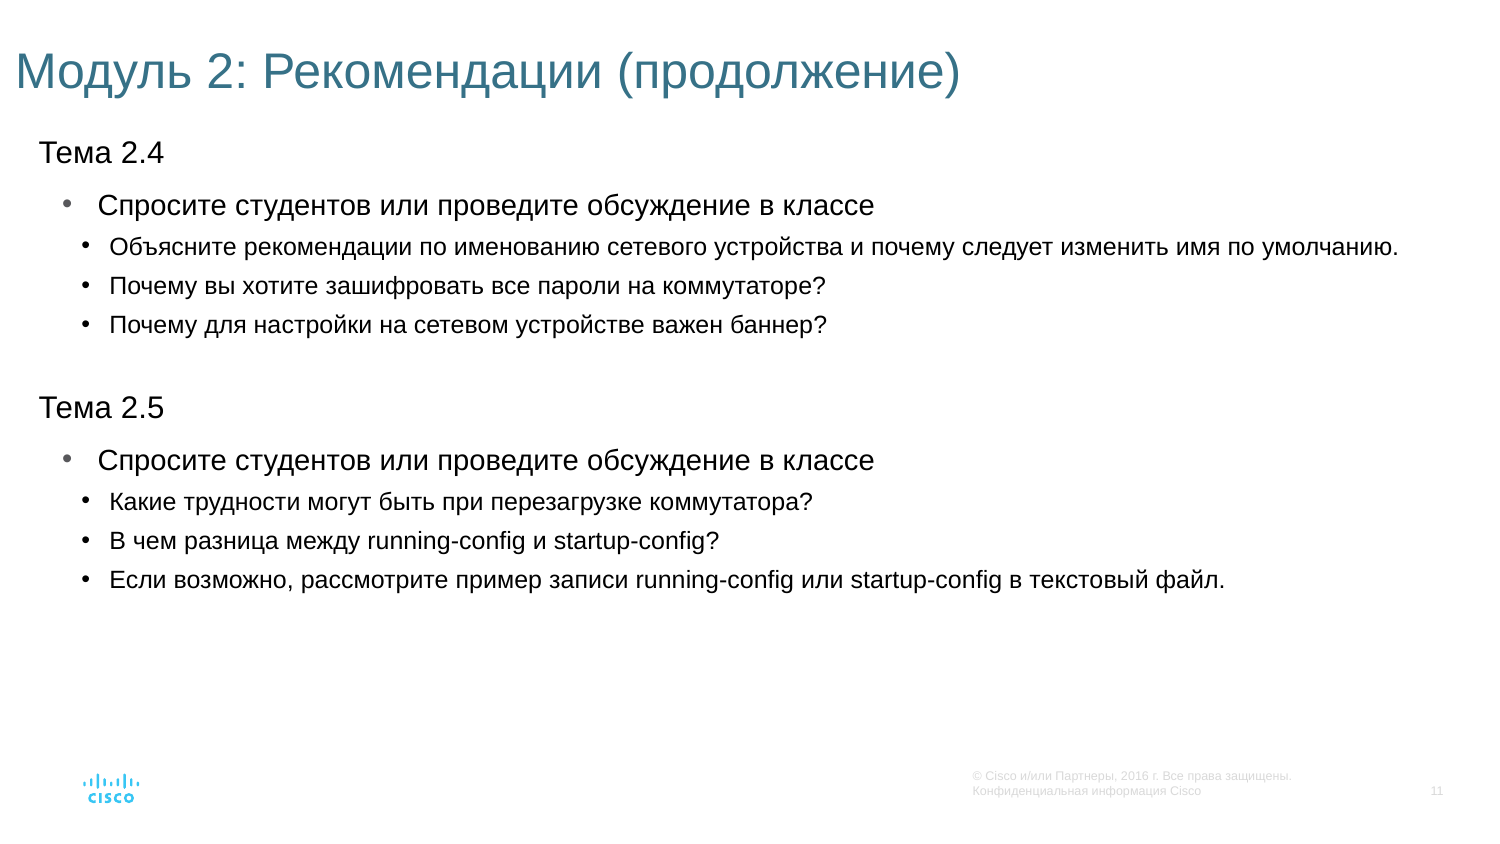

# Модуль 2: Рекомендации (продолжение)
Тема 2.4
Спросите студентов или проведите обсуждение в классе
Объясните рекомендации по именованию сетевого устройства и почему следует изменить имя по умолчанию.
Почему вы хотите зашифровать все пароли на коммутаторе?
Почему для настройки на сетевом устройстве важен баннер?

Тема 2.5
Спросите студентов или проведите обсуждение в классе
Какие трудности могут быть при перезагрузке коммутатора?
В чем разница между running-config и startup-config?
Если возможно, рассмотрите пример записи running-config или startup-config в текстовый файл.